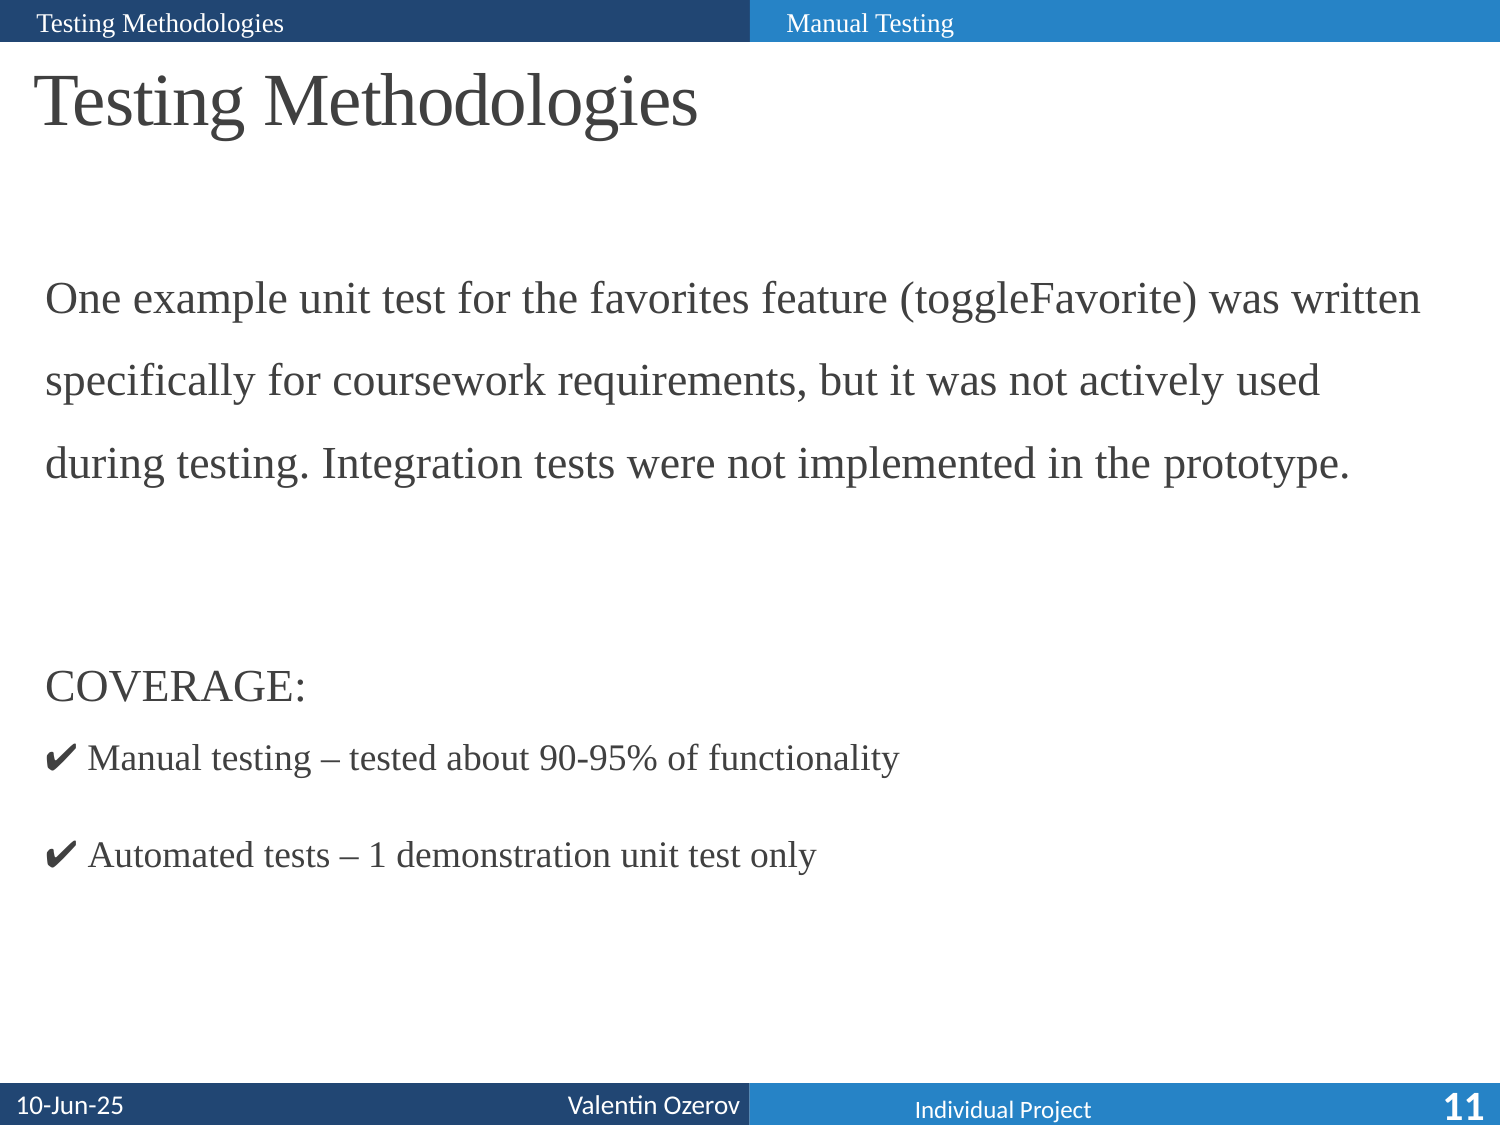

Testing Methodologies
Manual Testing
# Testing Methodologies
One example unit test for the favorites feature (toggleFavorite) was written specifically for coursework requirements, but it was not actively used during testing. Integration tests were not implemented in the prototype.

COVERAGE:
✔ Manual testing – tested about 90-95% of functionality
✔ Automated tests – 1 demonstration unit test only
10-Jun-25
11
Valentin Ozerov
	Individual Project